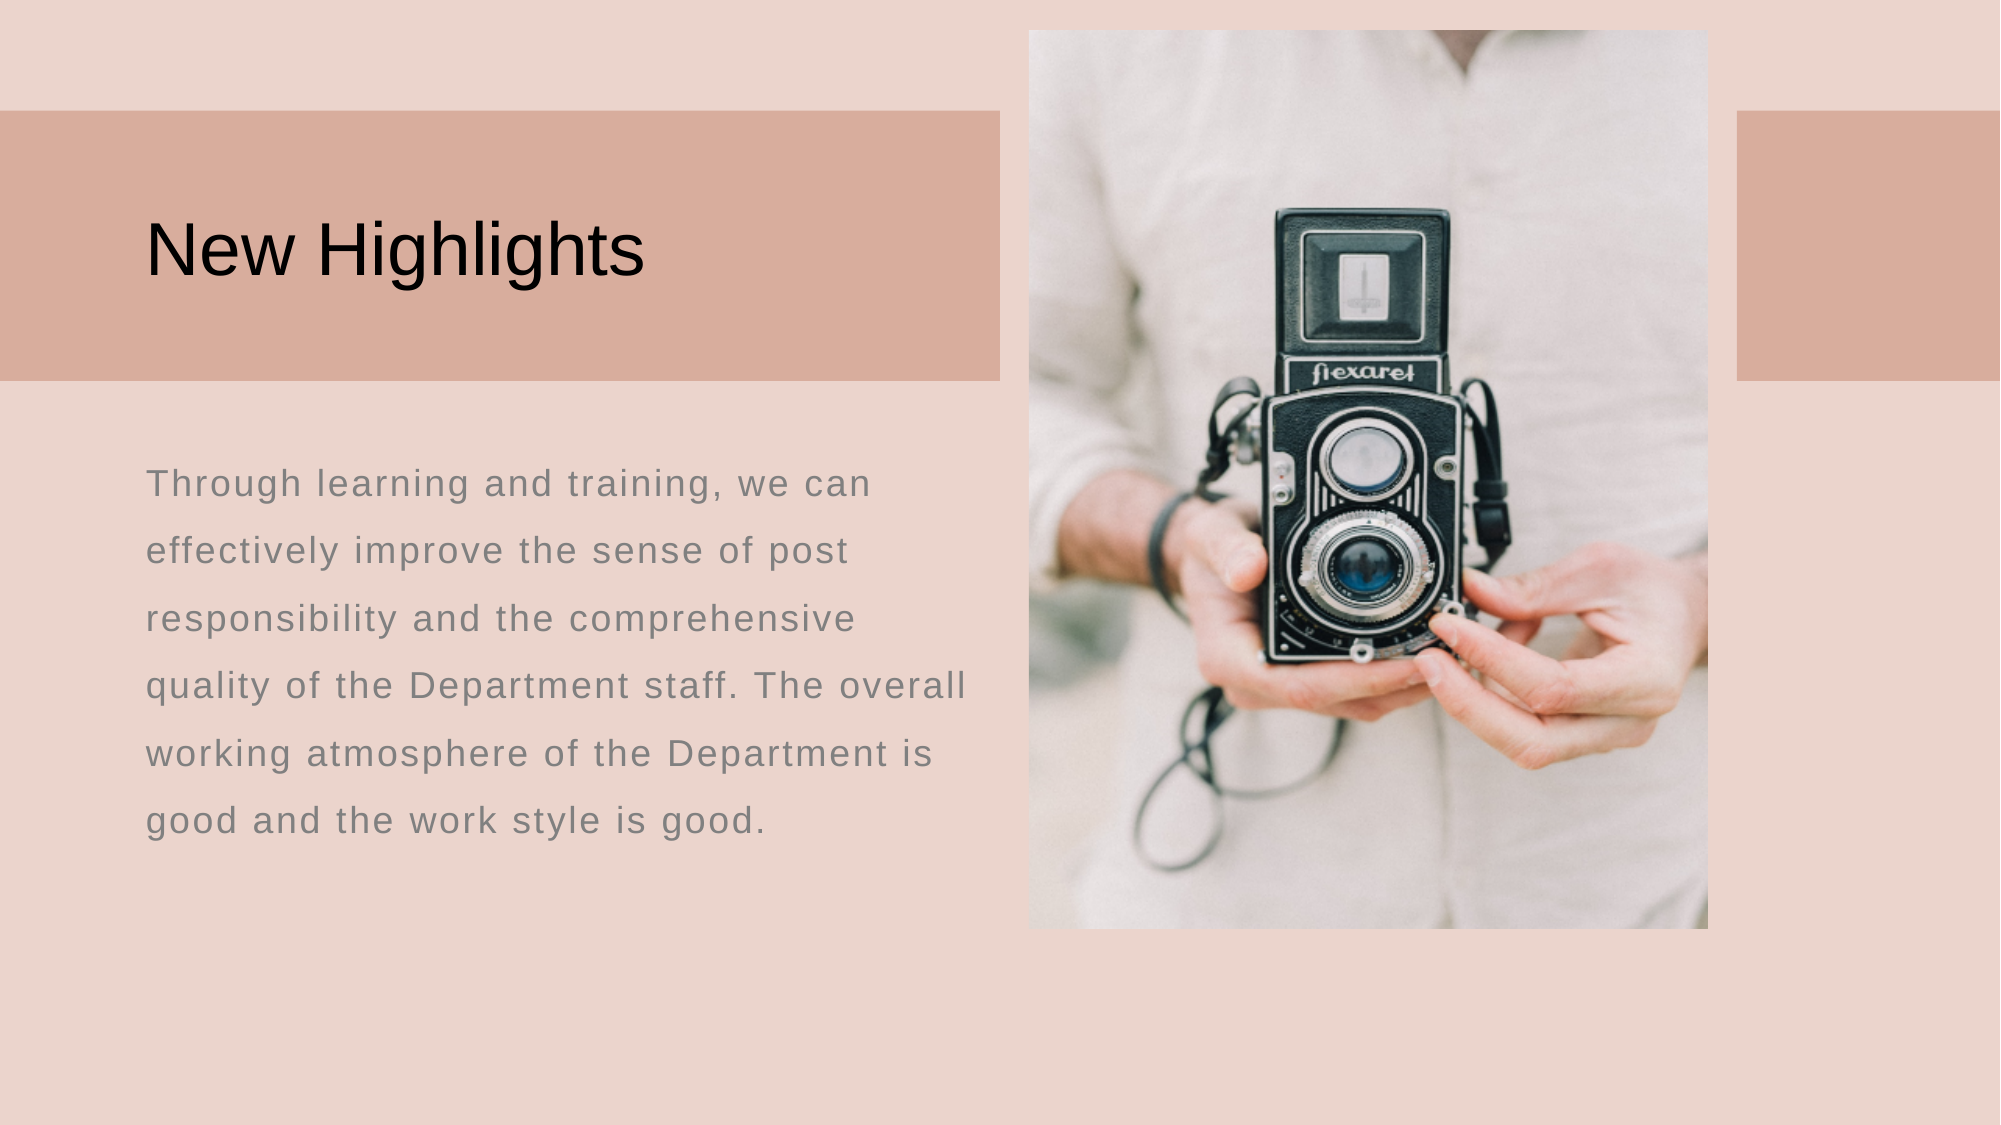

New Highlights
Through learning and training, we can effectively improve the sense of post responsibility and the comprehensive quality of the Department staff. The overall working atmosphere of the Department is good and the work style is good.